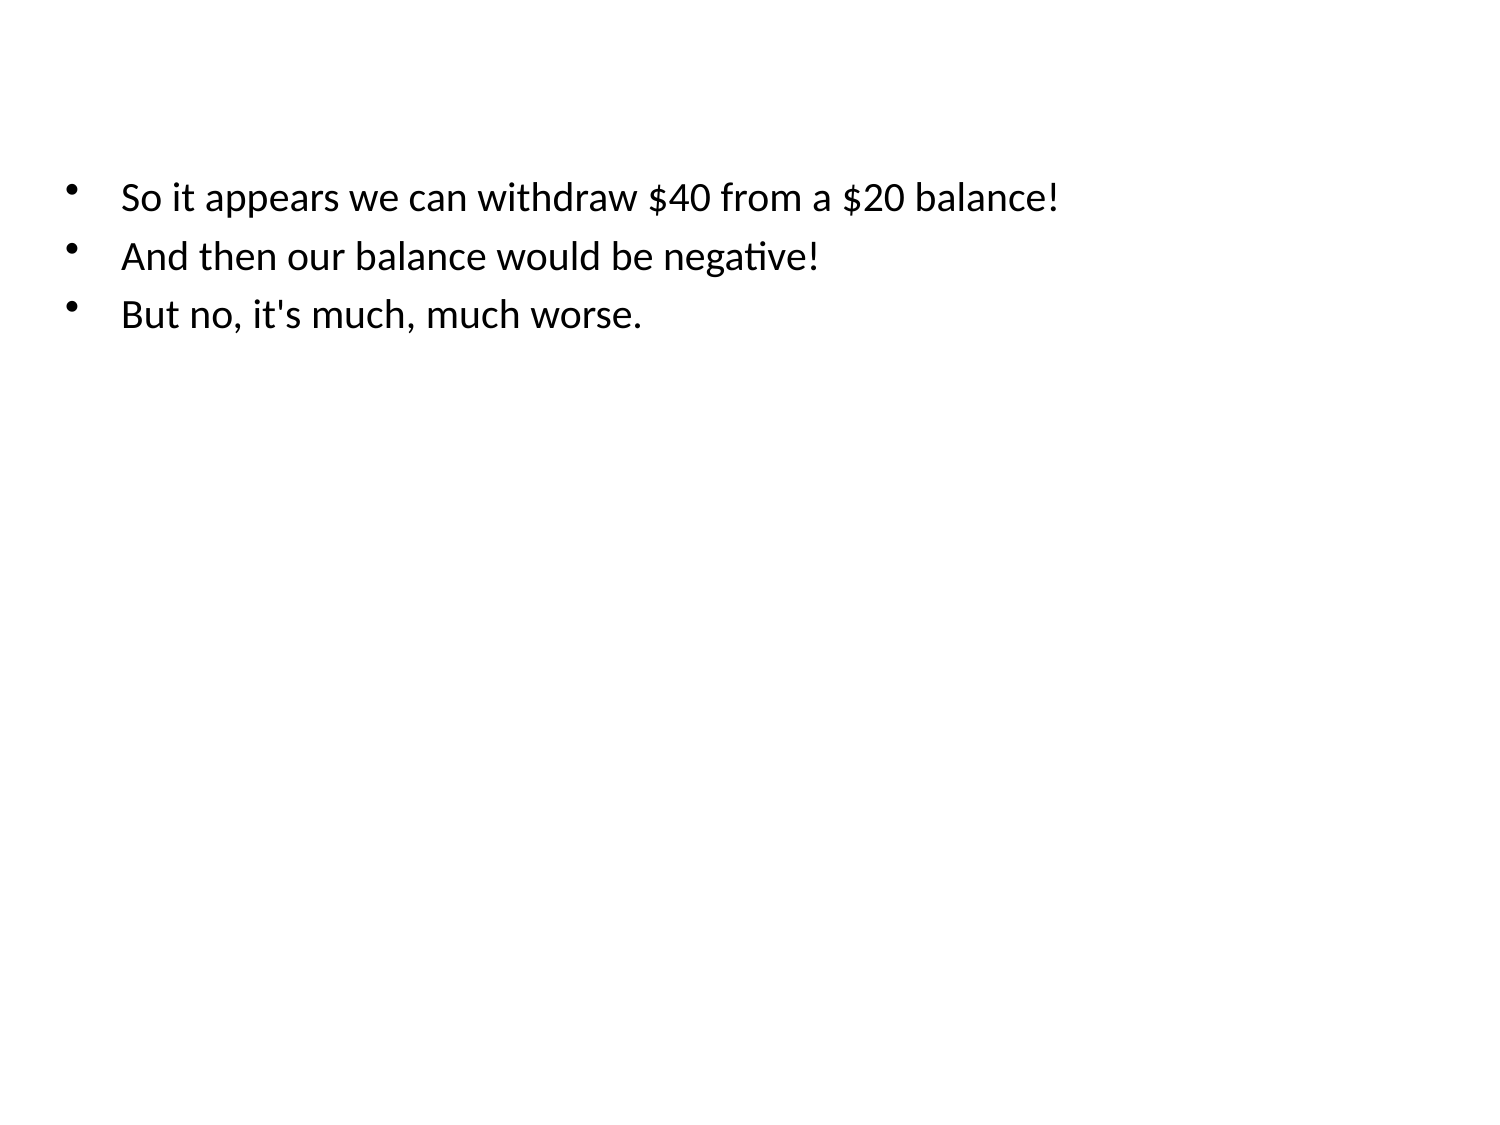

#
So it appears we can withdraw $40 from a $20 balance!
And then our balance would be negative!
But no, it's much, much worse.